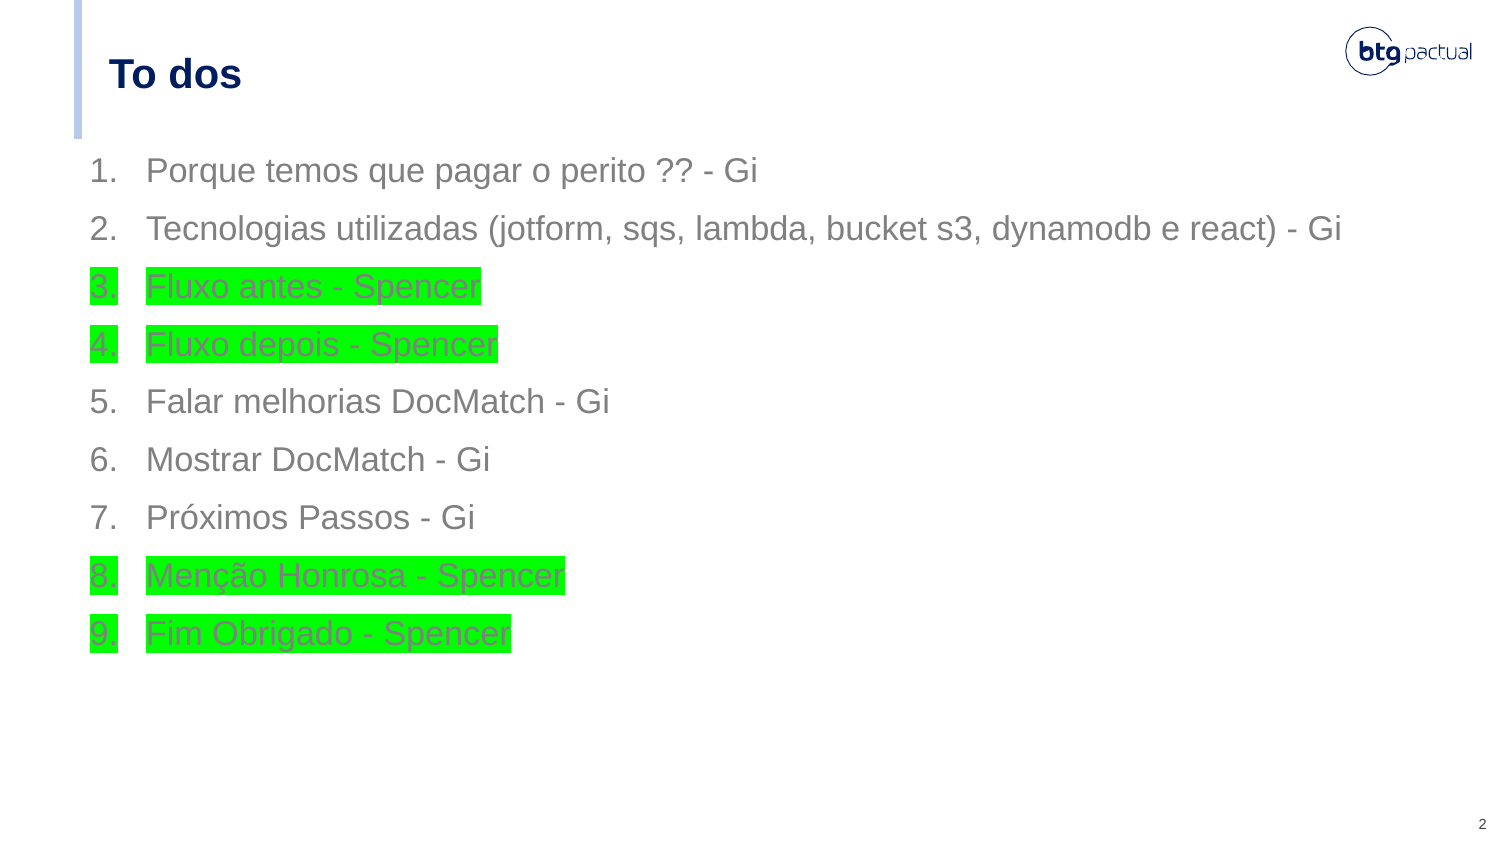

# To dos
Porque temos que pagar o perito ?? - Gi
Tecnologias utilizadas (jotform, sqs, lambda, bucket s3, dynamodb e react) - Gi
Fluxo antes - Spencer
Fluxo depois - Spencer
Falar melhorias DocMatch - Gi
Mostrar DocMatch - Gi
Próximos Passos - Gi
Menção Honrosa - Spencer
Fim Obrigado - Spencer

2